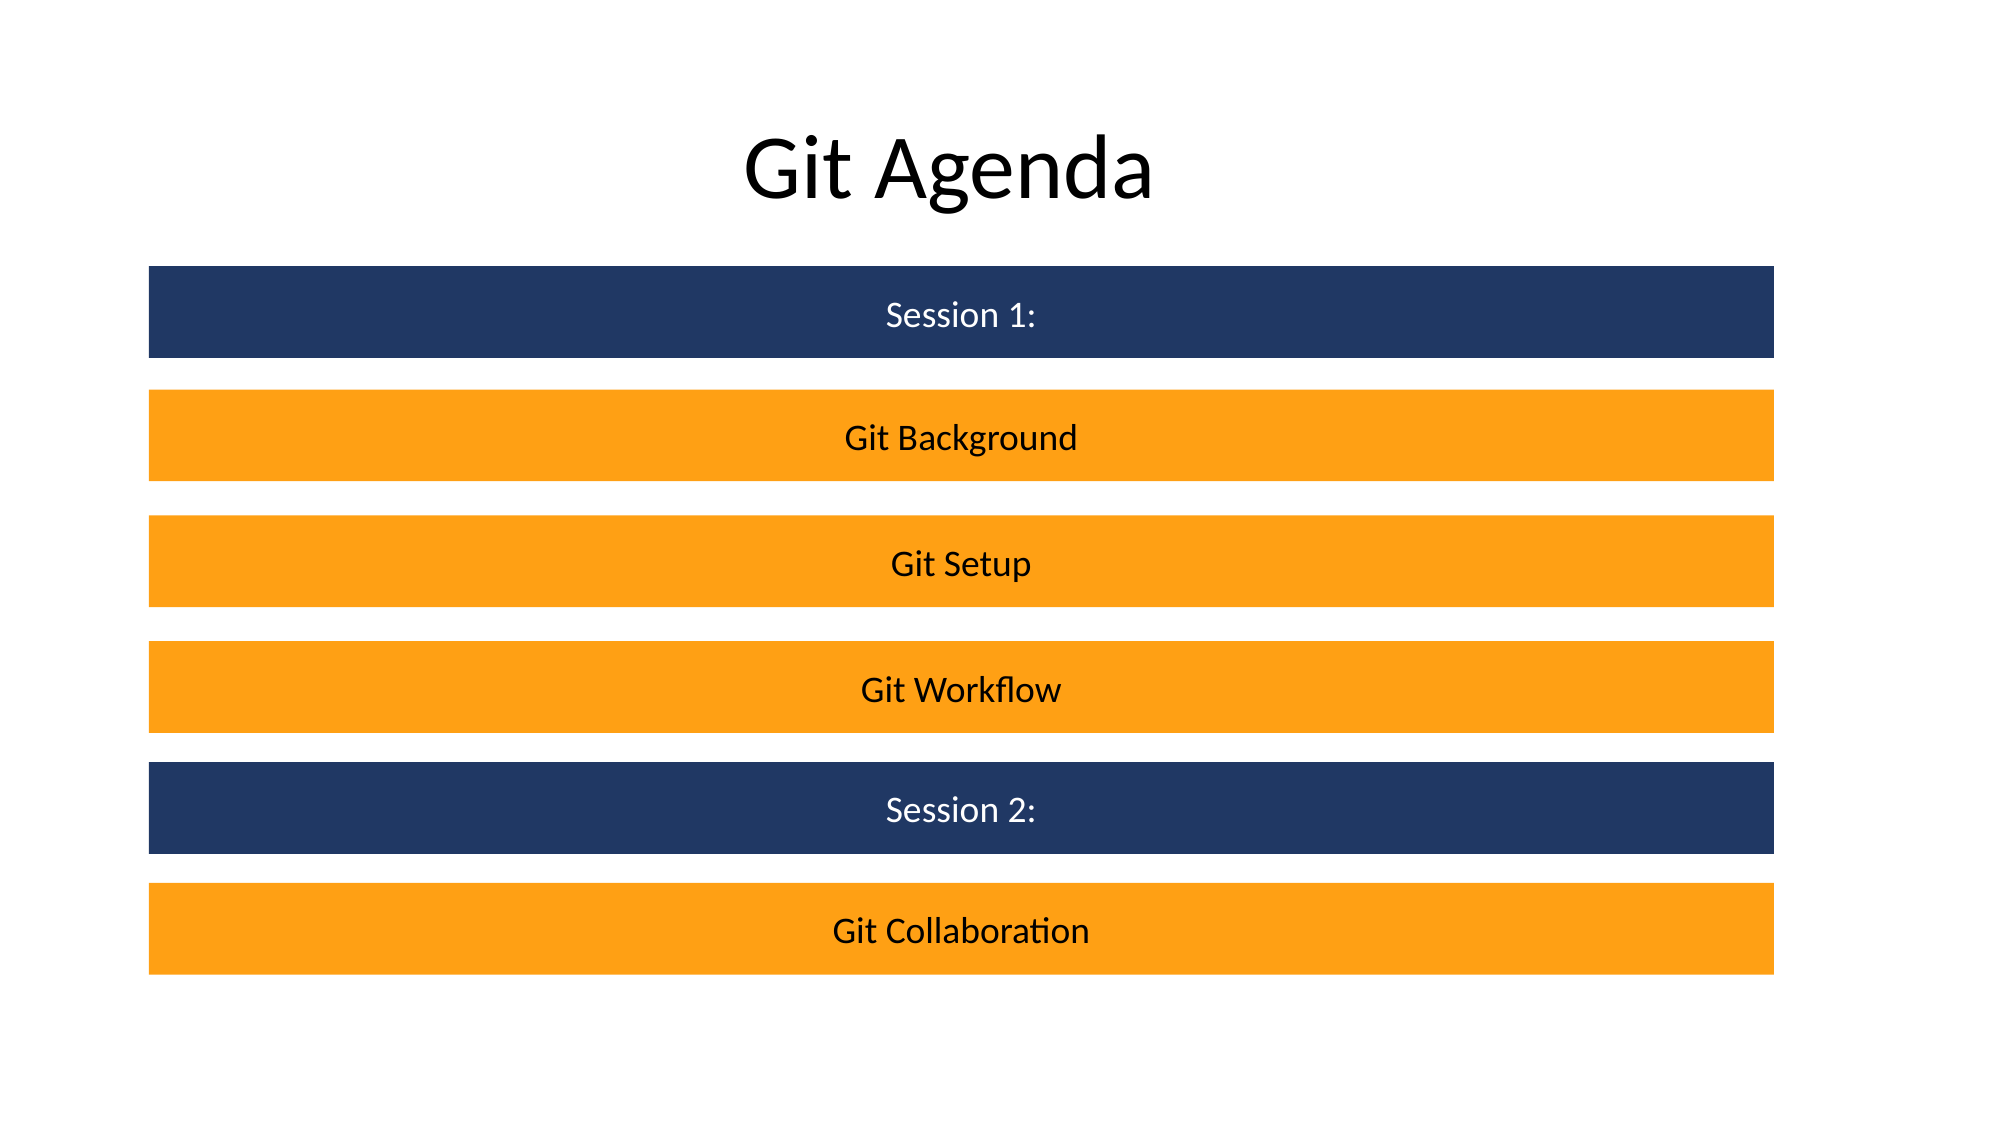

# Git Agenda
Session 1:
Git Background
Git Setup
Git Workflow
Session 2:
Git Collaboration